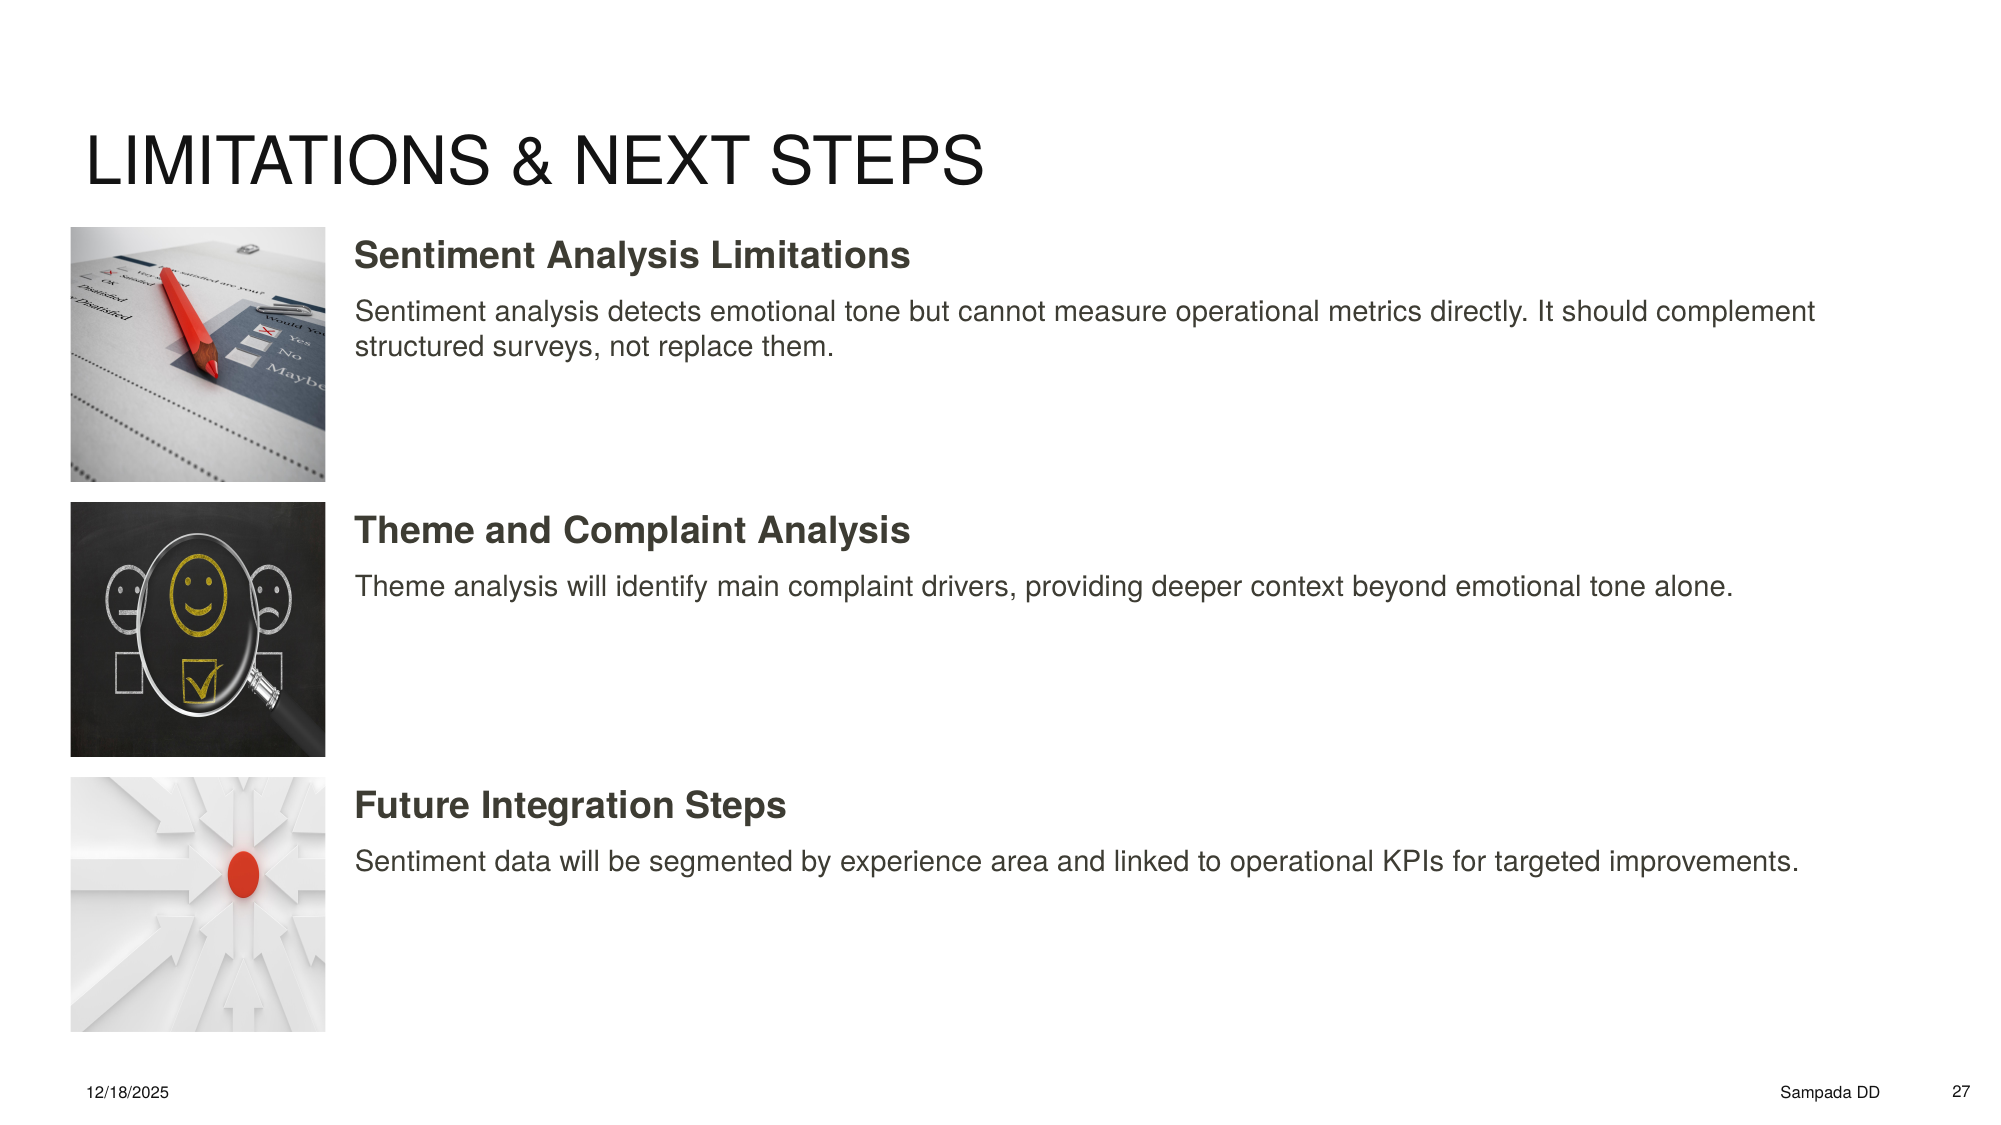

# Limitations & Next Steps
Sentiment Analysis Limitations
Sentiment analysis detects emotional tone but cannot measure operational metrics directly. It should complement structured surveys, not replace them.
Theme and Complaint Analysis
Theme analysis will identify main complaint drivers, providing deeper context beyond emotional tone alone.
Future Integration Steps
Sentiment data will be segmented by experience area and linked to operational KPIs for targeted improvements.
12/18/2025
Sampada DD
27